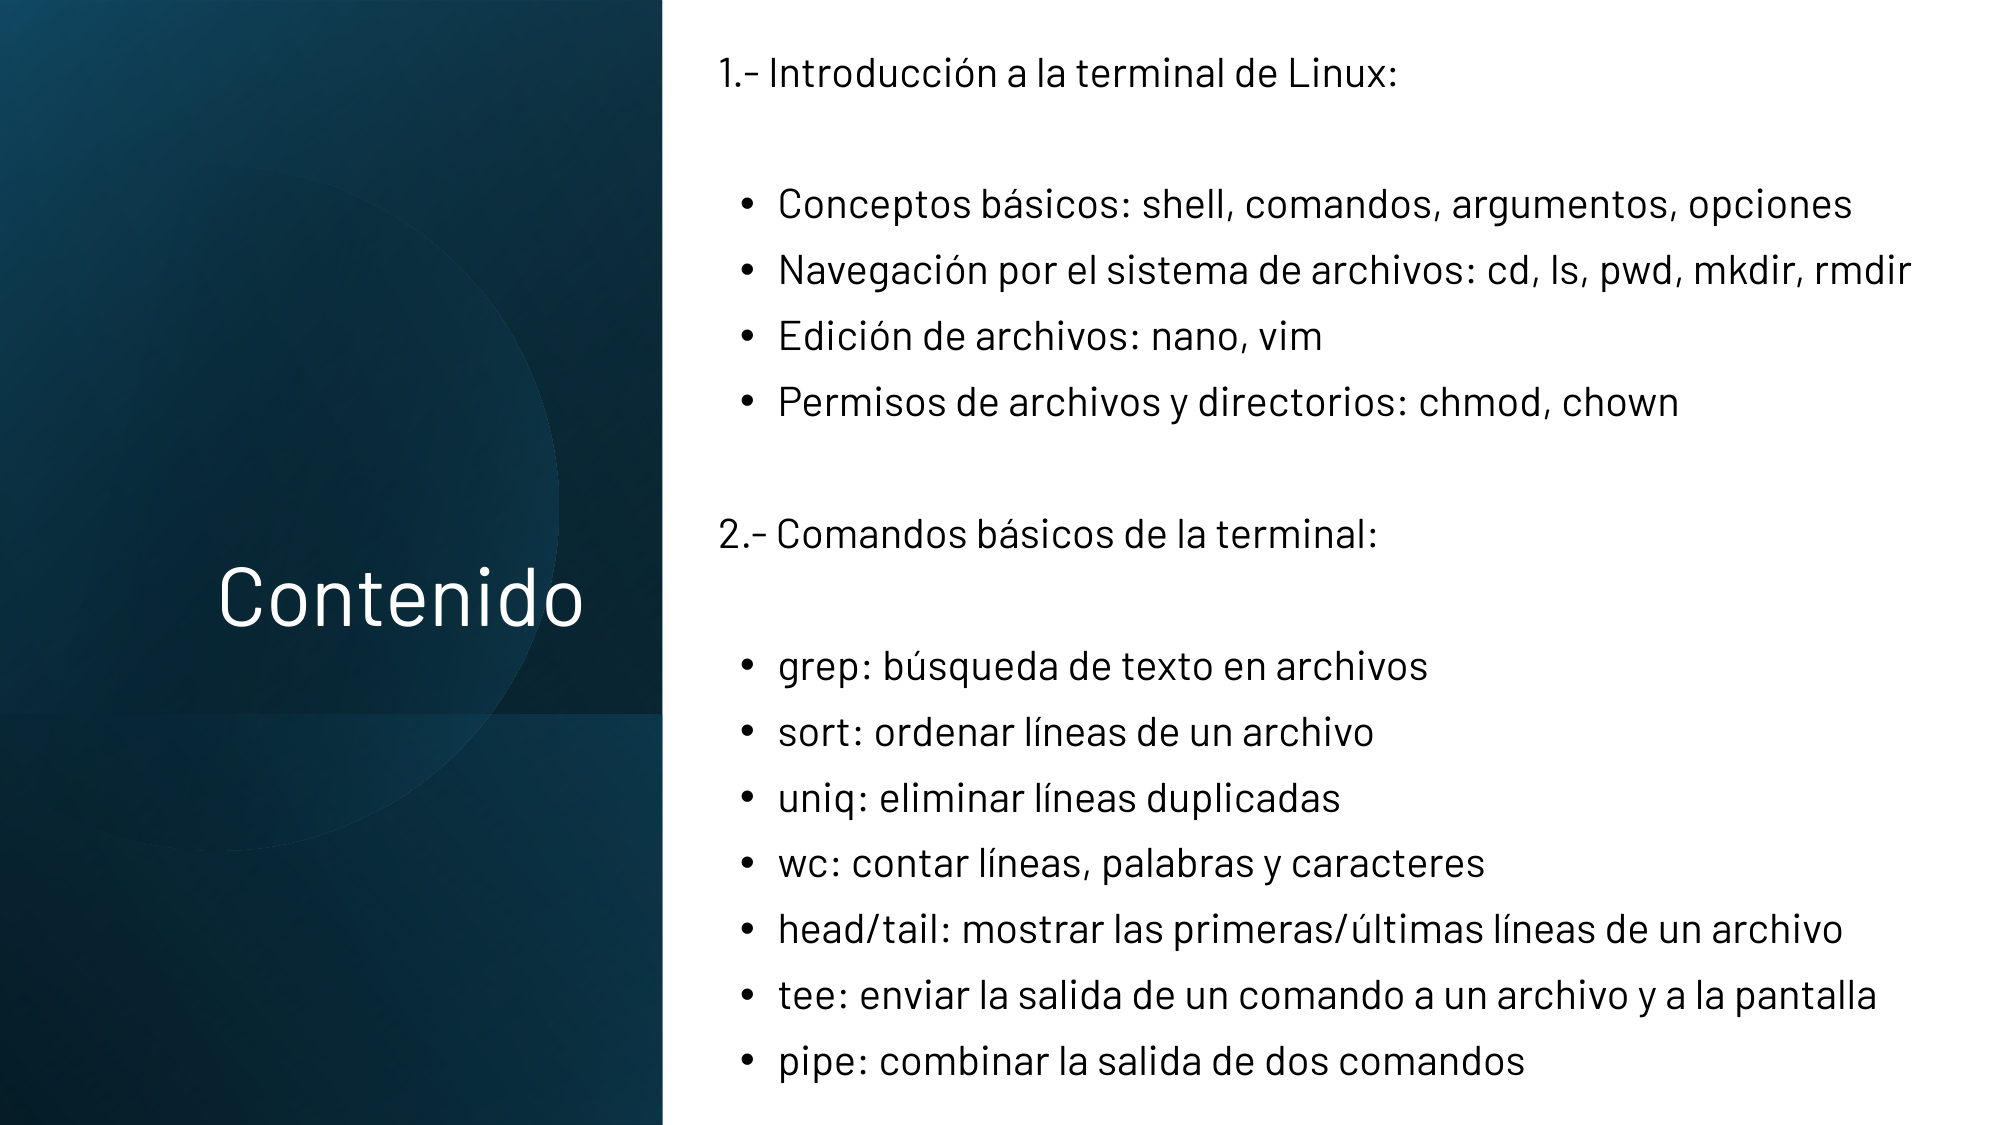

1.- Introducción a la terminal de Linux:

Conceptos básicos: shell, comandos, argumentos, opciones
Navegación por el sistema de archivos: cd, ls, pwd, mkdir, rmdir
Edición de archivos: nano, vim
Permisos de archivos y directorios: chmod, chown

2.- Comandos básicos de la terminal:

grep: búsqueda de texto en archivos
sort: ordenar líneas de un archivo
uniq: eliminar líneas duplicadas
wc: contar líneas, palabras y caracteres
head/tail: mostrar las primeras/últimas líneas de un archivo
tee: enviar la salida de un comando a un archivo y a la pantalla
pipe: combinar la salida de dos comandos
# Contenido